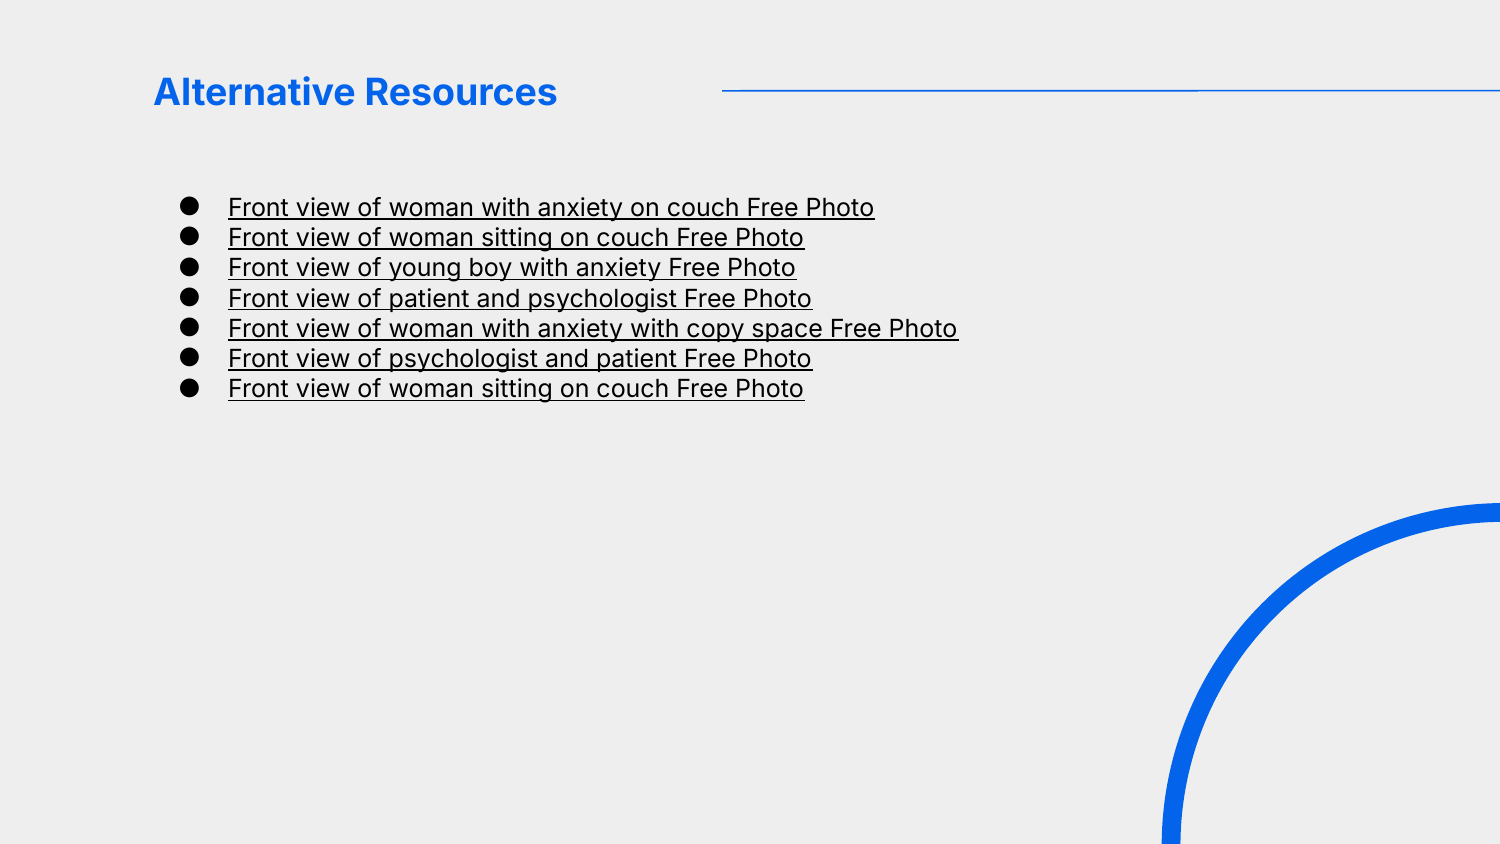

# Alternative Resources
Front view of woman with anxiety on couch Free Photo
Front view of woman sitting on couch Free Photo
Front view of young boy with anxiety Free Photo
Front view of patient and psychologist Free Photo
Front view of woman with anxiety with copy space Free Photo
Front view of psychologist and patient Free Photo
Front view of woman sitting on couch Free Photo